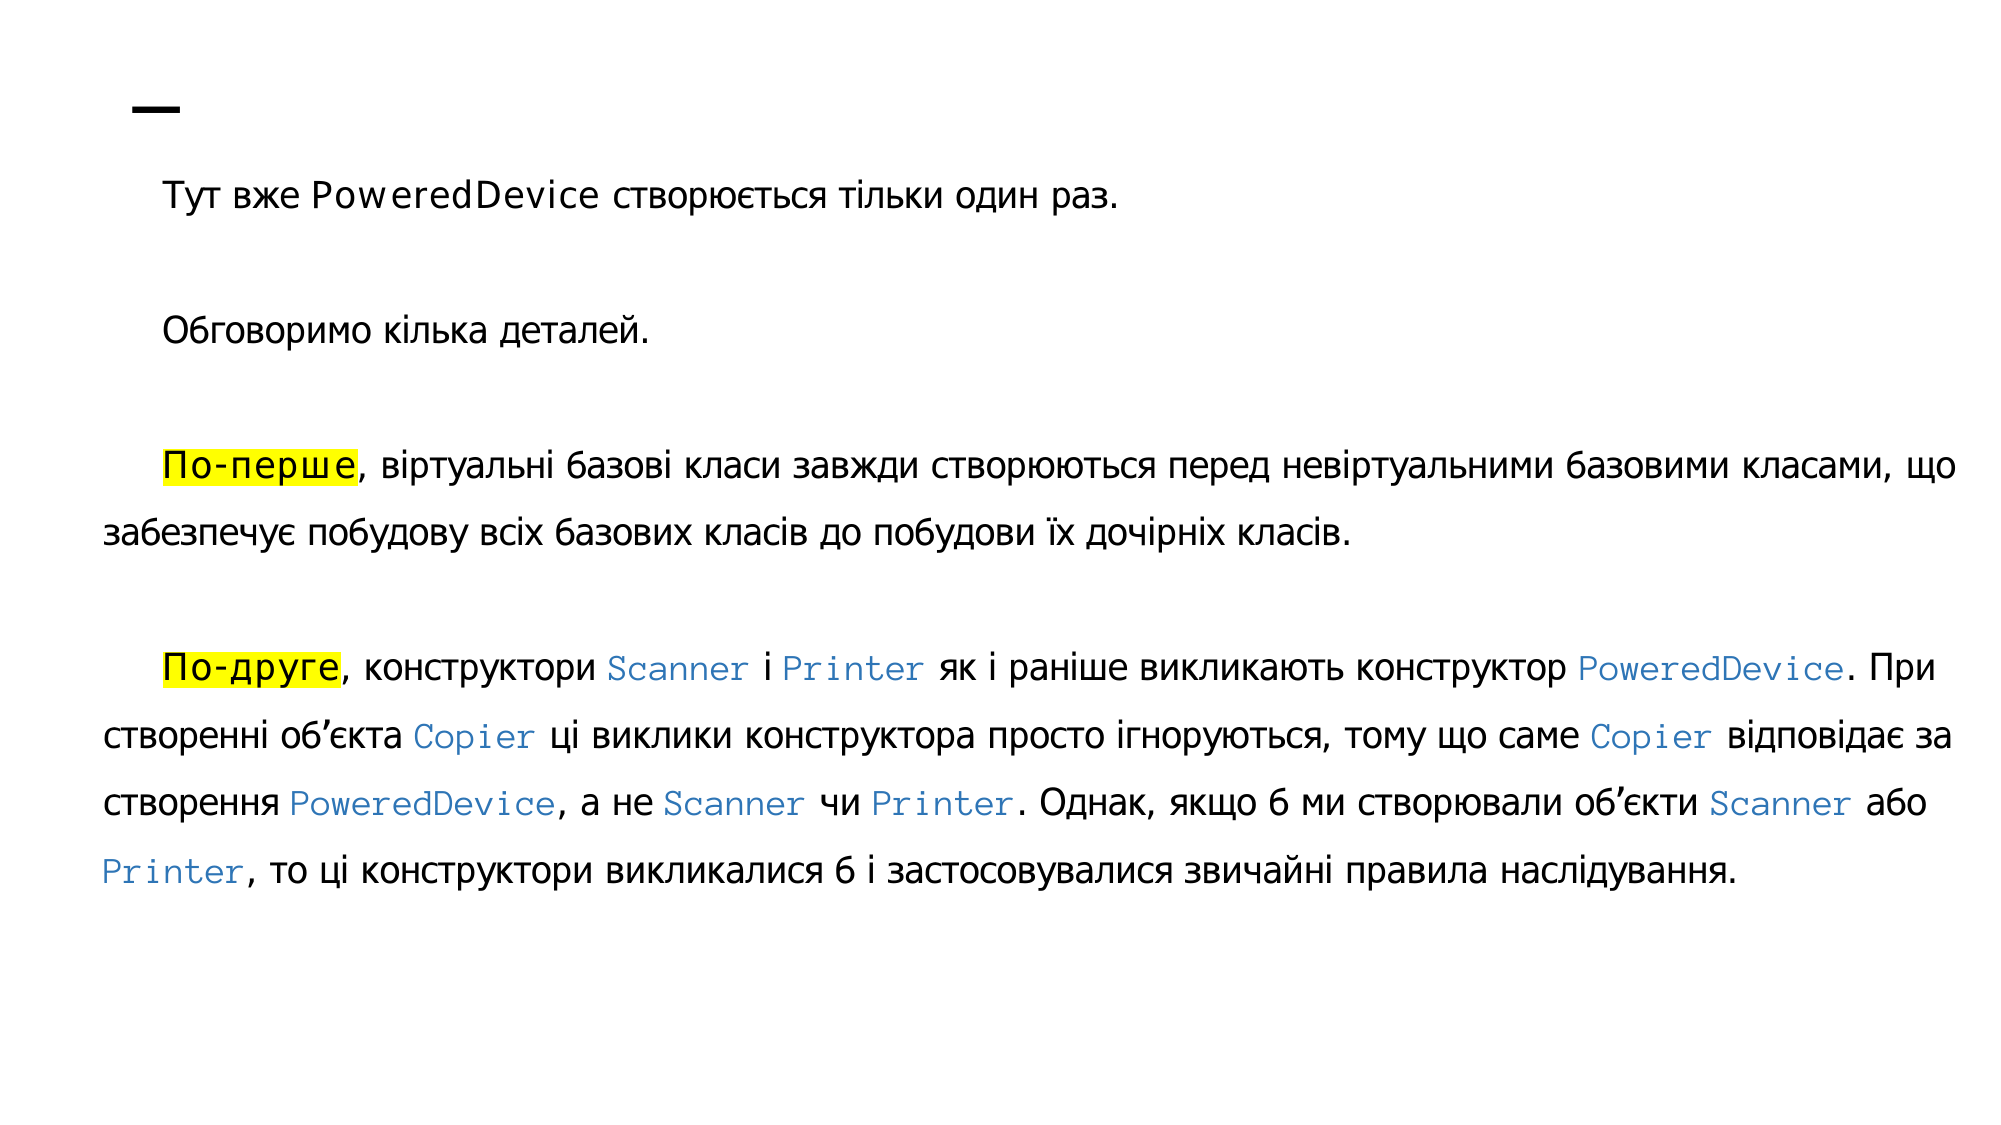

# _
Тут вже PoweredDevice створюється тільки один раз.

Обговоримо кілька деталей.

По-перше, віртуальні базові класи завжди створюються перед невіртуальними базовими класами, що забезпечує побудову всіх базових класів до побудови їх дочірніх класів.

По-друге, конструктори Scanner і Printer як і раніше викликають конструктор PoweredDevice. При створенні об’єкта Copier ці виклики конструктора просто ігноруються, тому що саме Copier відповідає за створення PoweredDevice, а не Scanner чи Printer. Однак, якщо б ми створювали об’єкти Scanner або Printer, то ці конструктори викликалися б і застосовувалися звичайні правила наслідування.